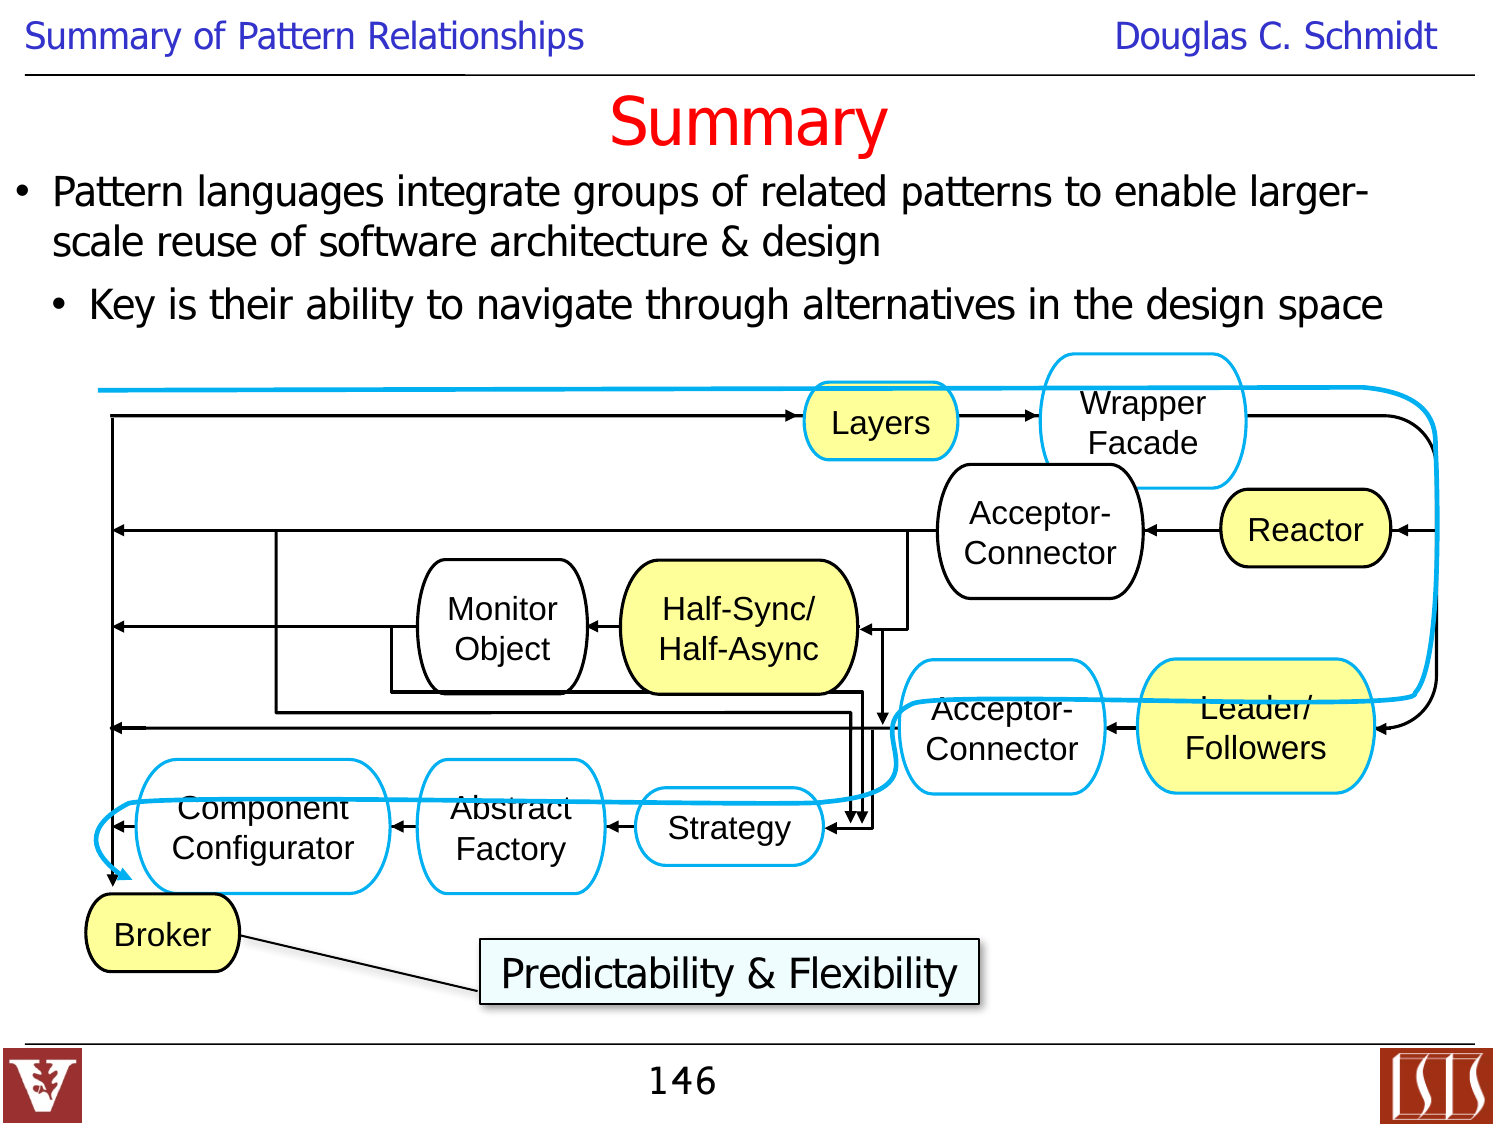

# Summary
Pattern languages integrate groups of related patterns to enable larger-scale reuse of software architecture & design
Key is their ability to navigate through alternatives in the design space

Wrapper
Facade
Layers

Reactor
Acceptor-
Connector

Half-Sync/
Half-Async
Monitor Object

Acceptor-
Connector
Leader/
Followers

Abstract
Factory
Strategy
Component
Configurator
Broker
Predictability & Flexibility